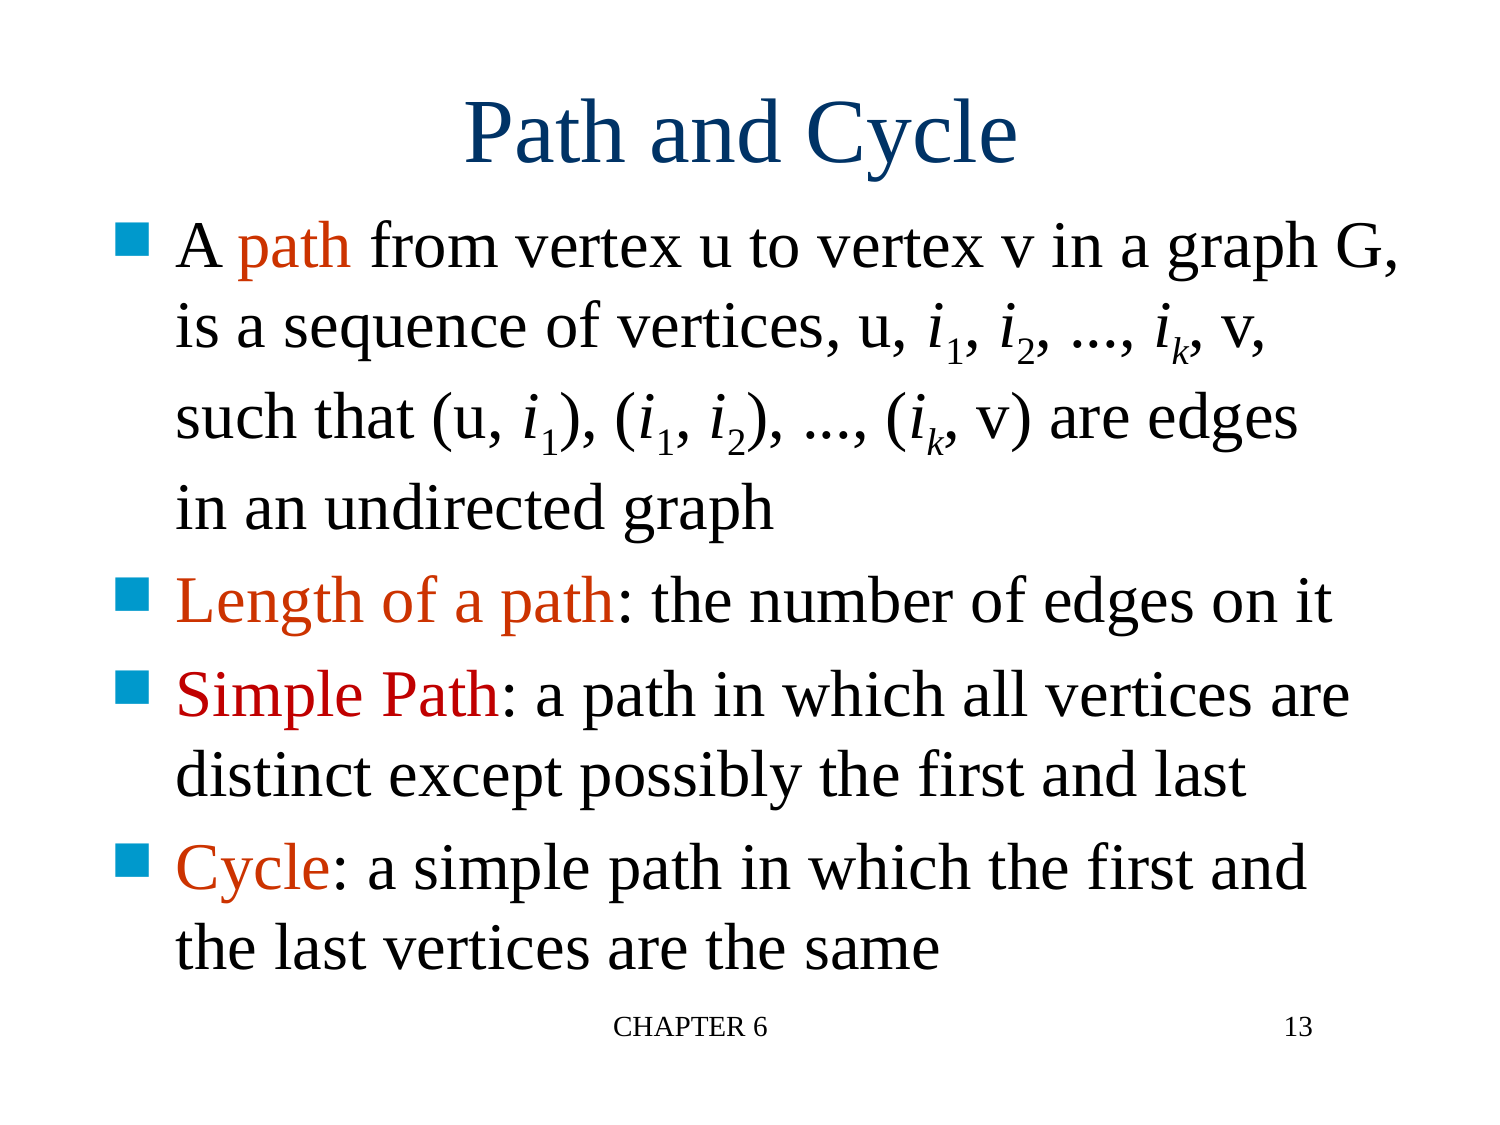

Path and Cycle
A path from vertex u to vertex v in a graph G,
is a sequence of vertices, u, i1, i2, ..., ik, v,
such that (u, i1), (i1, i2), ..., (ik, v) are edges
in an undirected graph
Length of a path: the number of edges on it
Simple Path: a path in which all vertices are distinct except possibly the first and last
Cycle: a simple path in which the first and
the last vertices are the same

CHAPTER 6
13